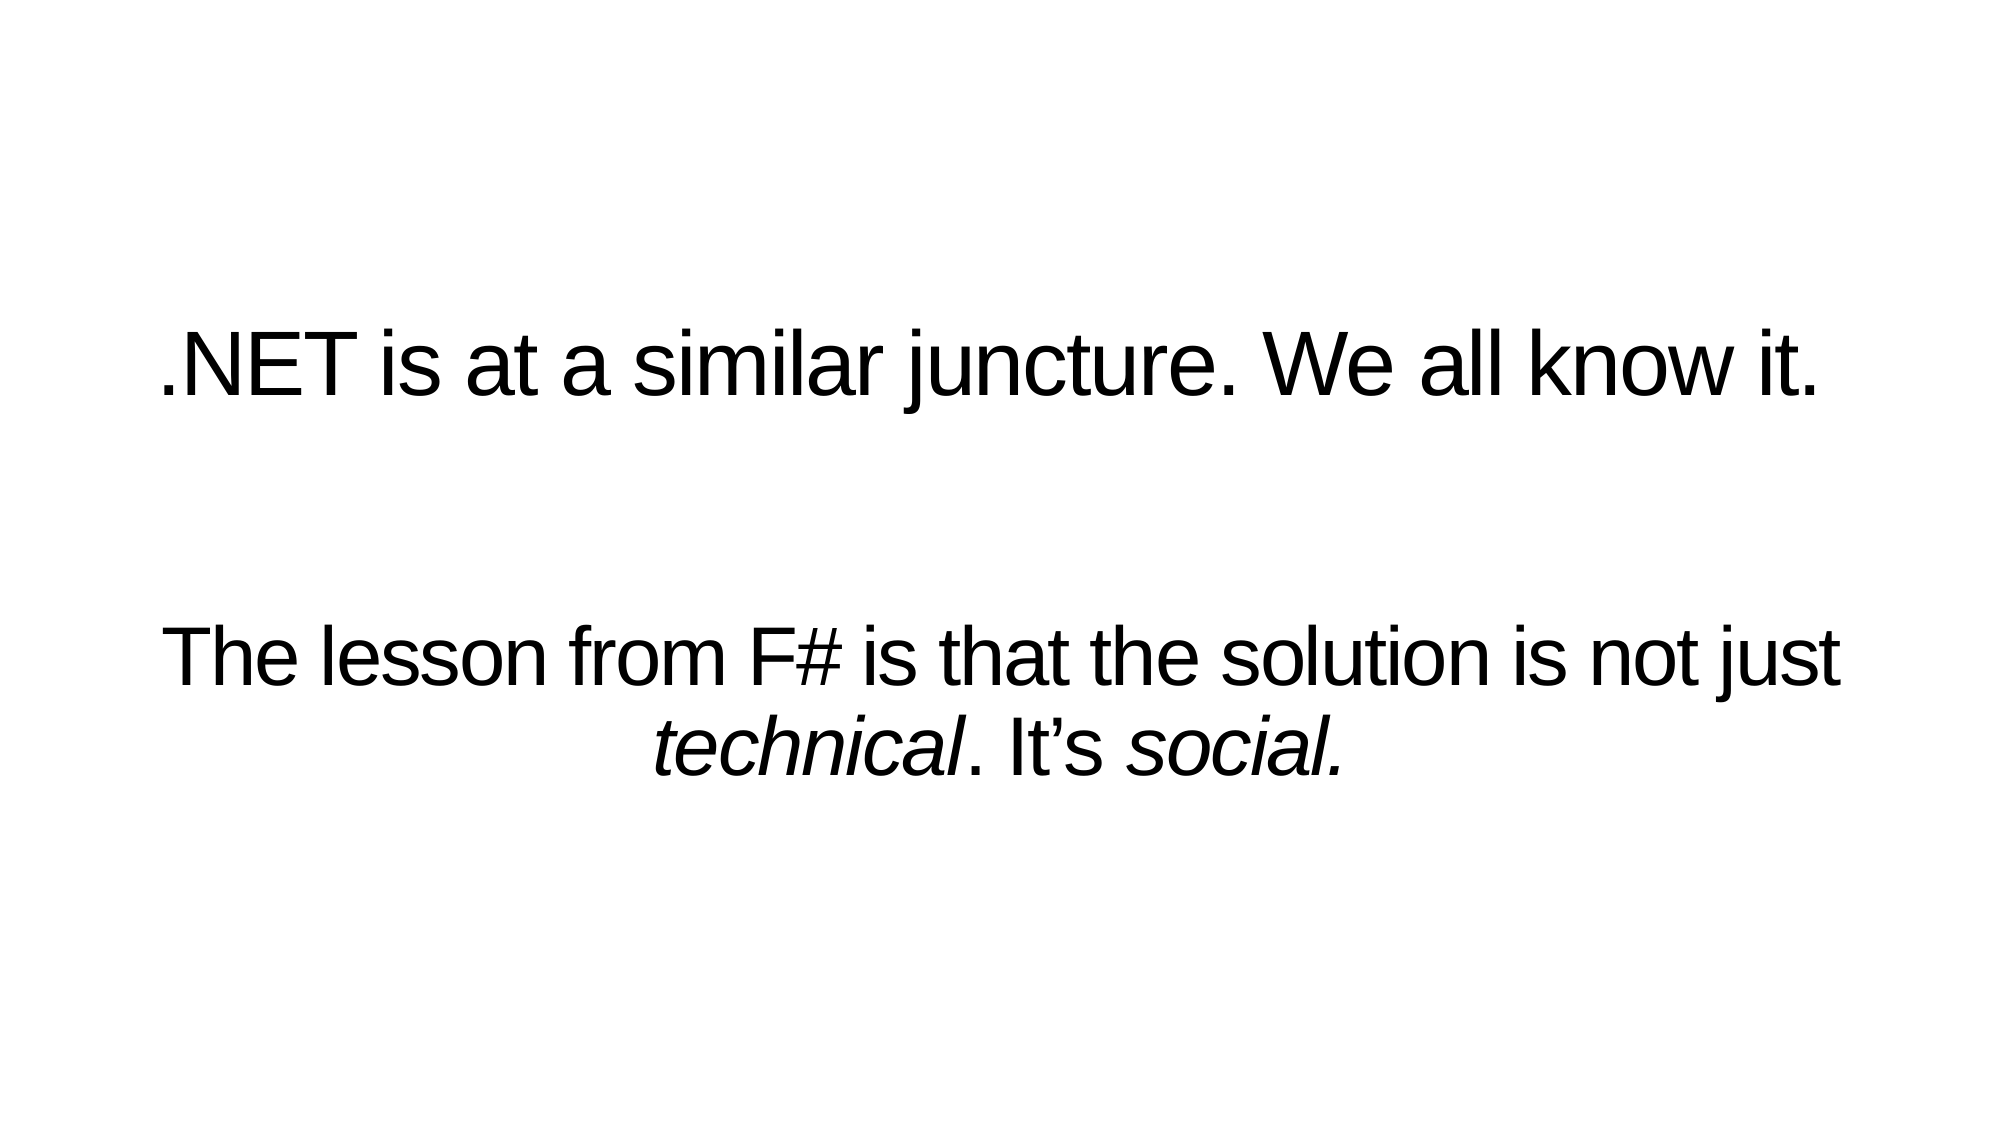

# .NET is at a similar juncture. We all know it. The lesson from F# is that the solution is not just technical. It’s social.